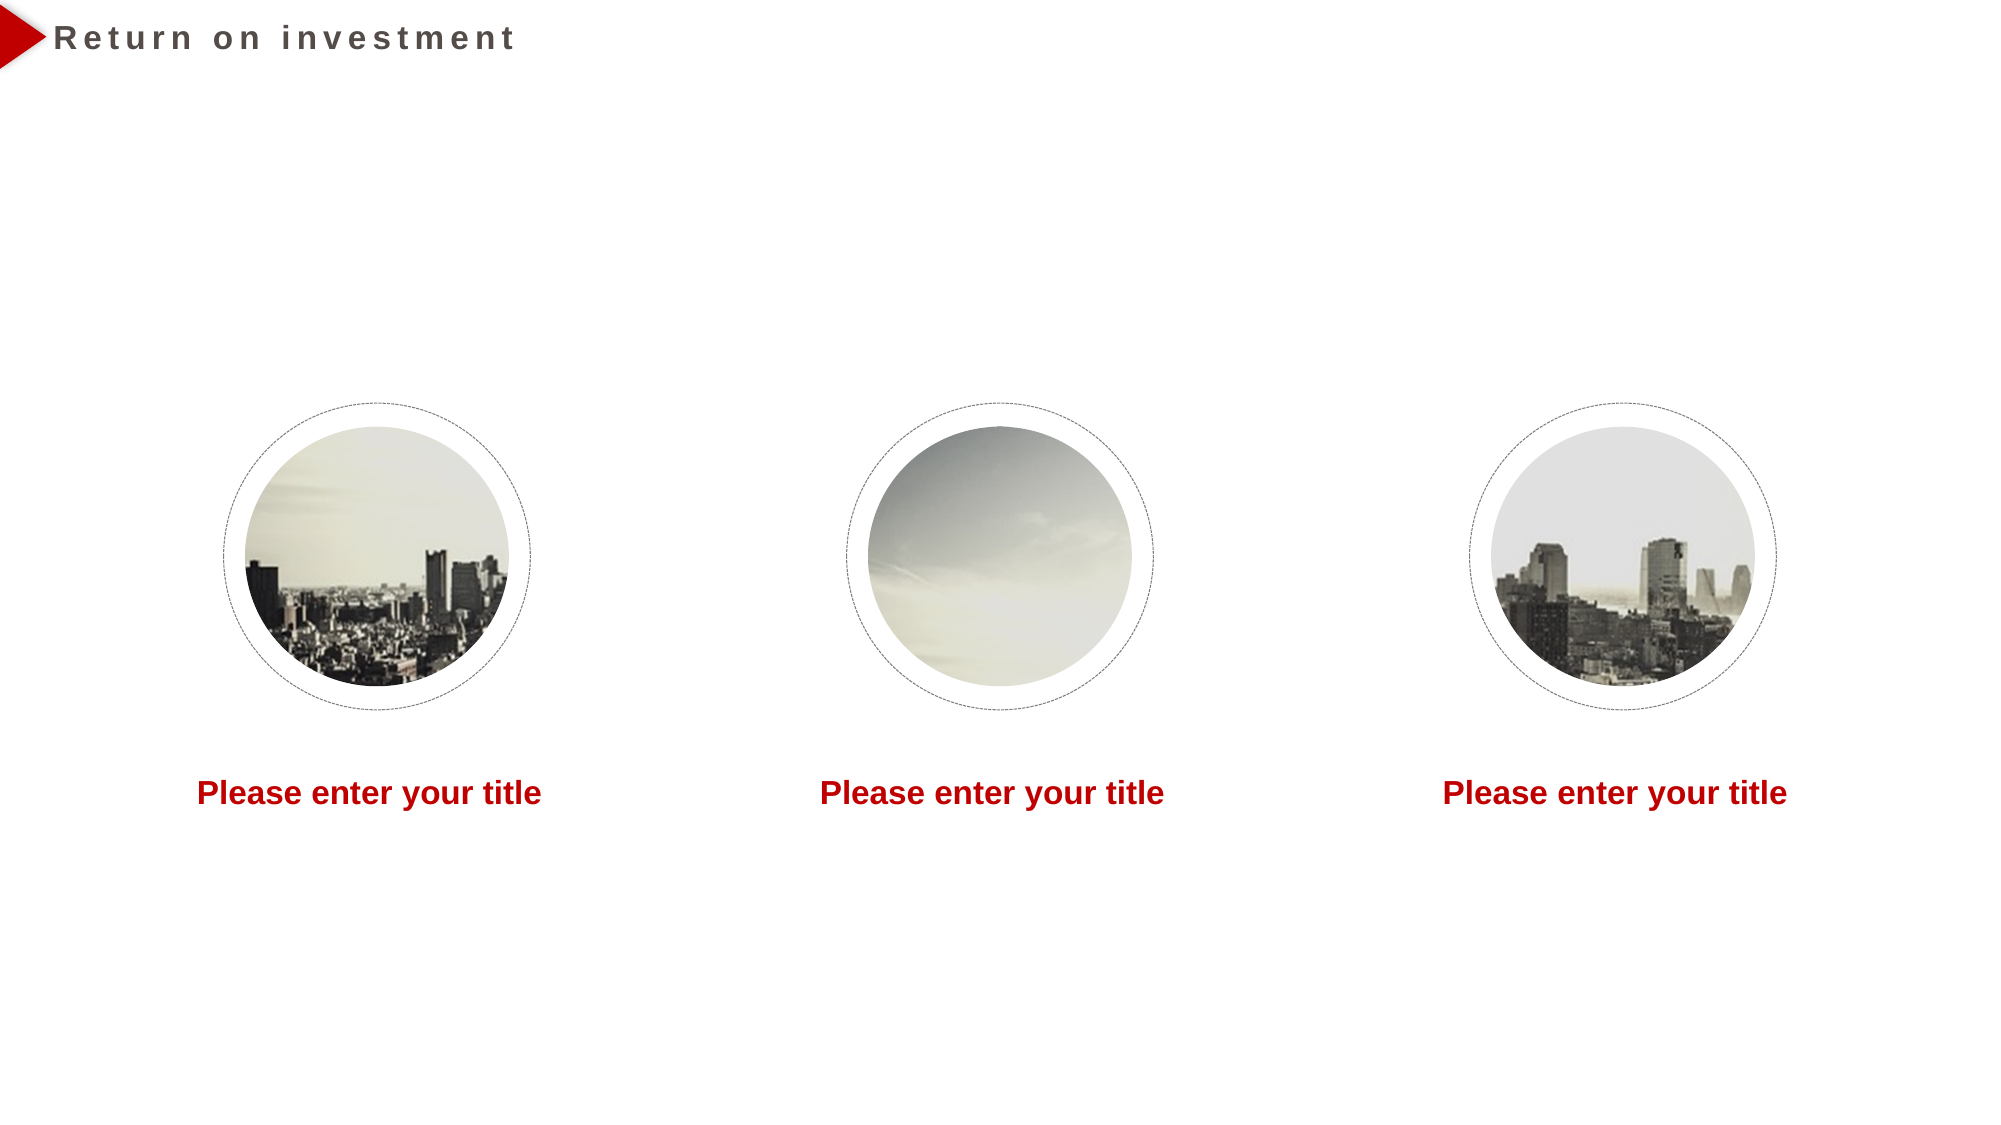

Return on investment

Please enter your title
Please enter your title
Please enter your title